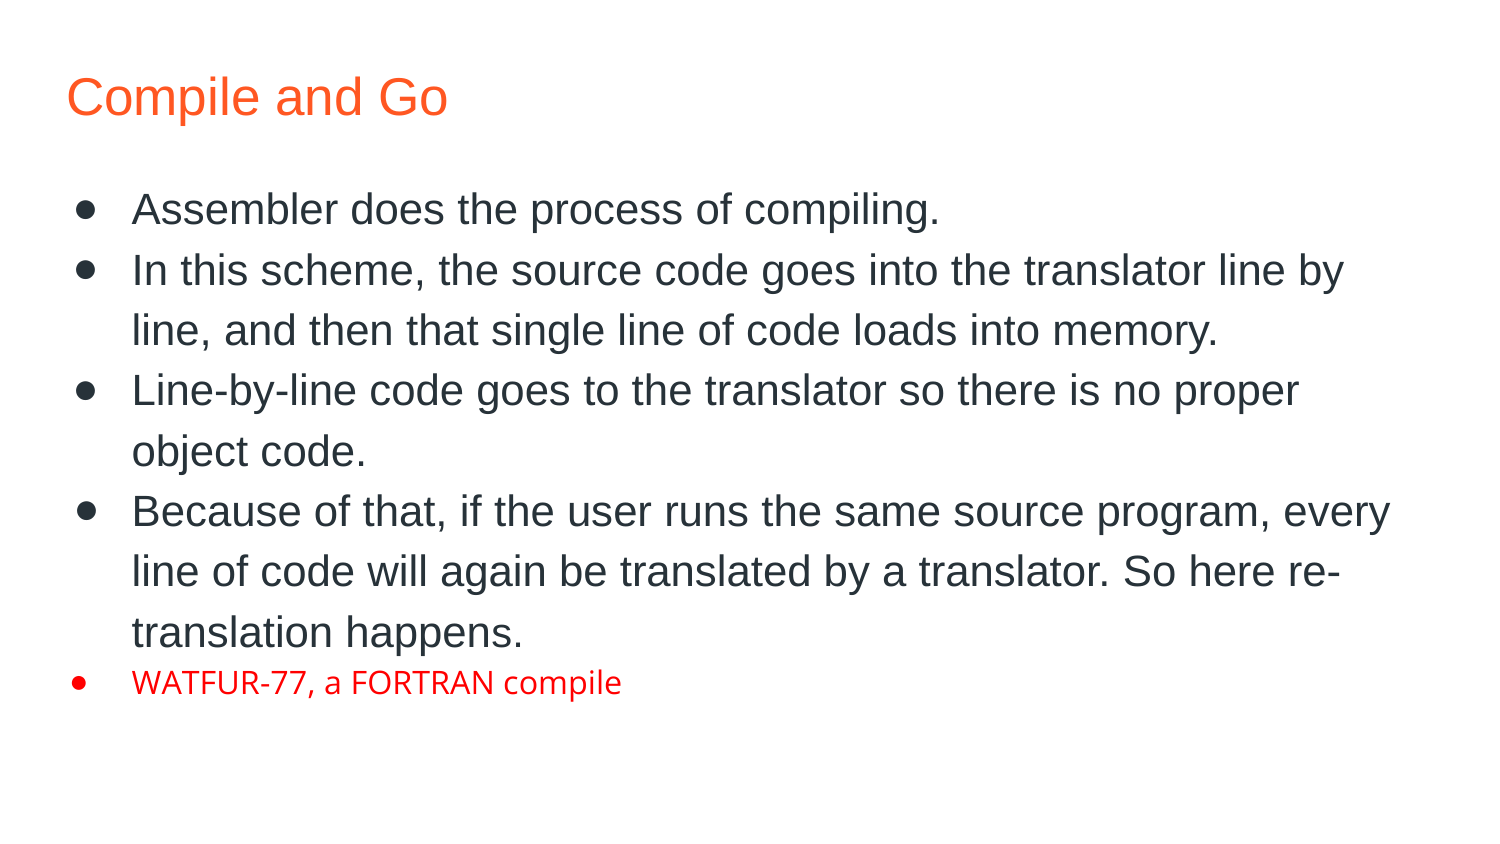

# Compile and Go

Assembler does the process of compiling.
In this scheme, the source code goes into the translator line by line, and then that single line of code loads into memory.
Line-by-line code goes to the translator so there is no proper object code.
Because of that, if the user runs the same source program, every line of code will again be translated by a translator. So here re-translation happens.
WATFUR-77, a FORTRAN compile